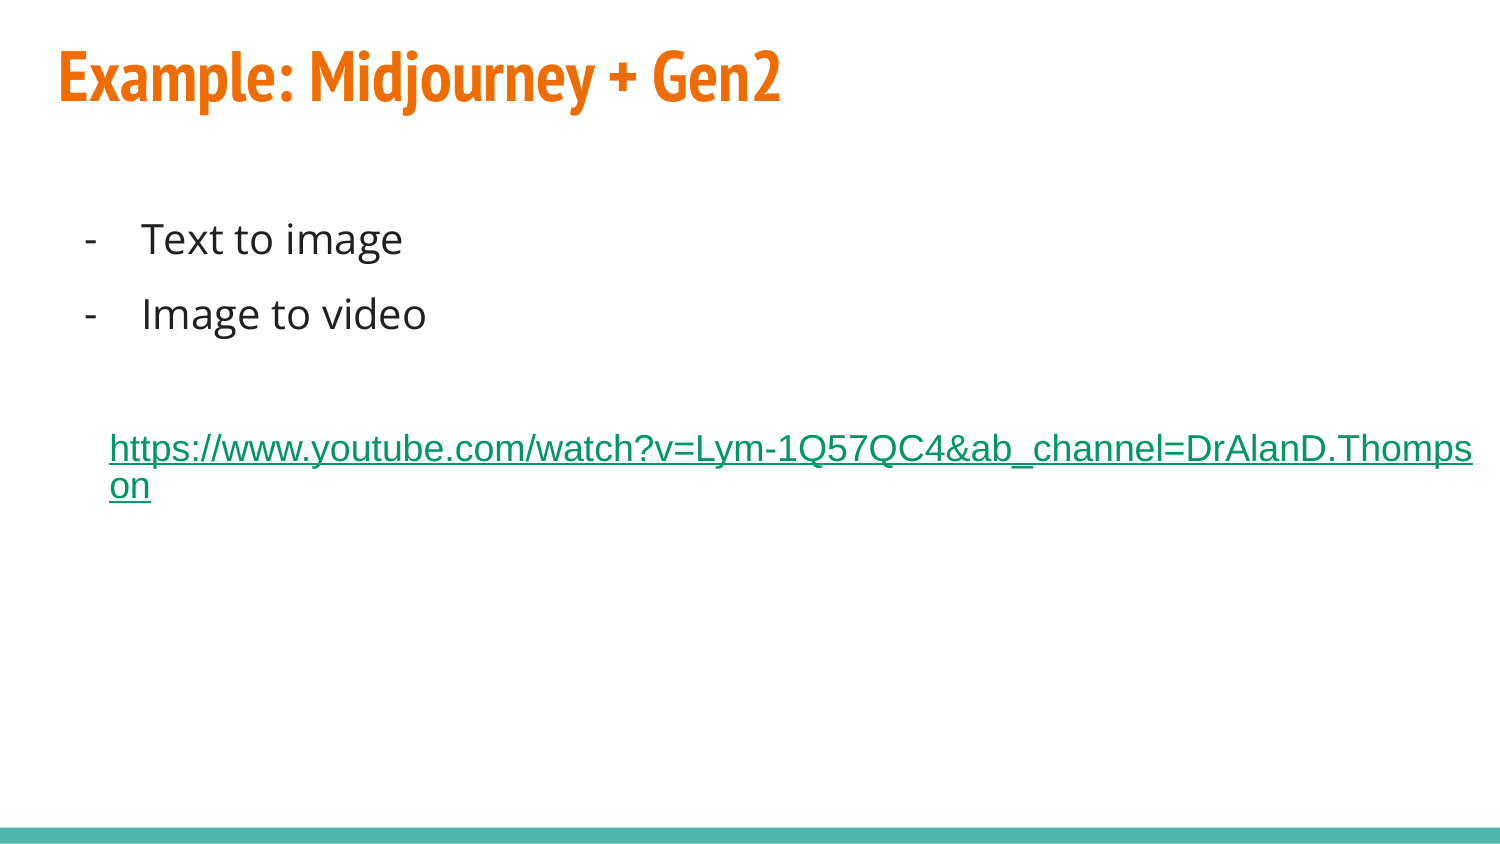

# Example: Midjourney + Gen2
Text to image
Image to video
https://www.youtube.com/watch?v=Lym-1Q57QC4&ab_channel=DrAlanD.Thompson